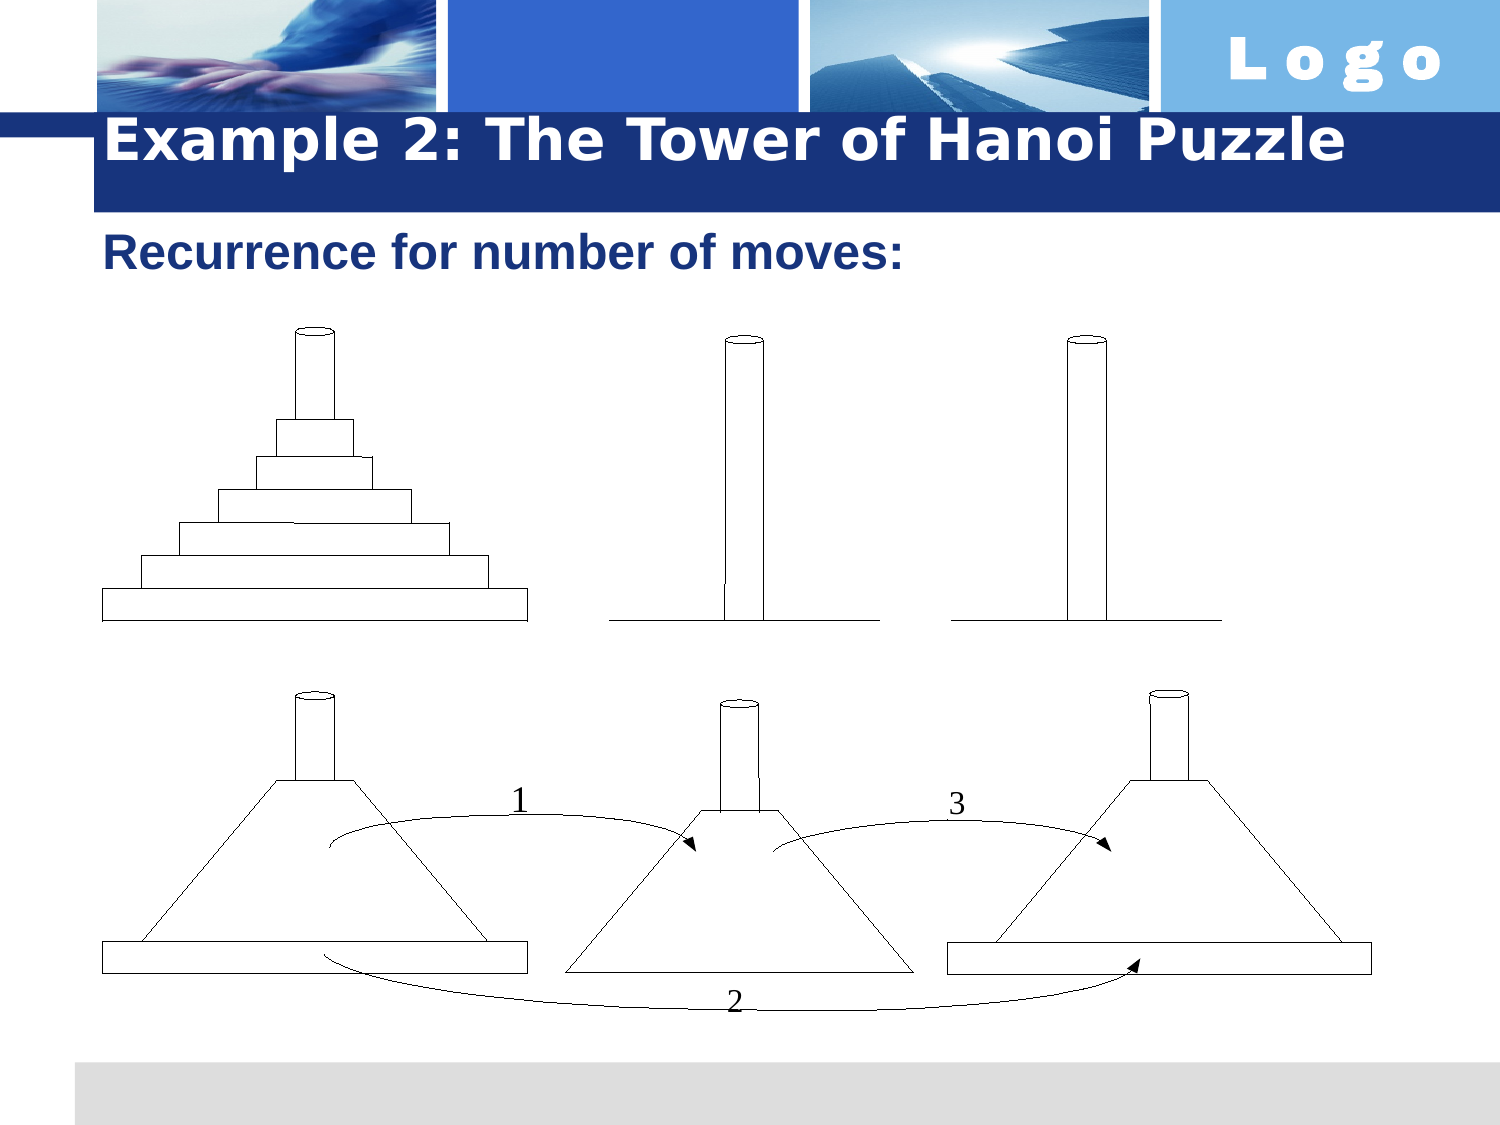

# Example 2: The Tower of Hanoi Puzzle
Recurrence for number of moves:

1

3

2